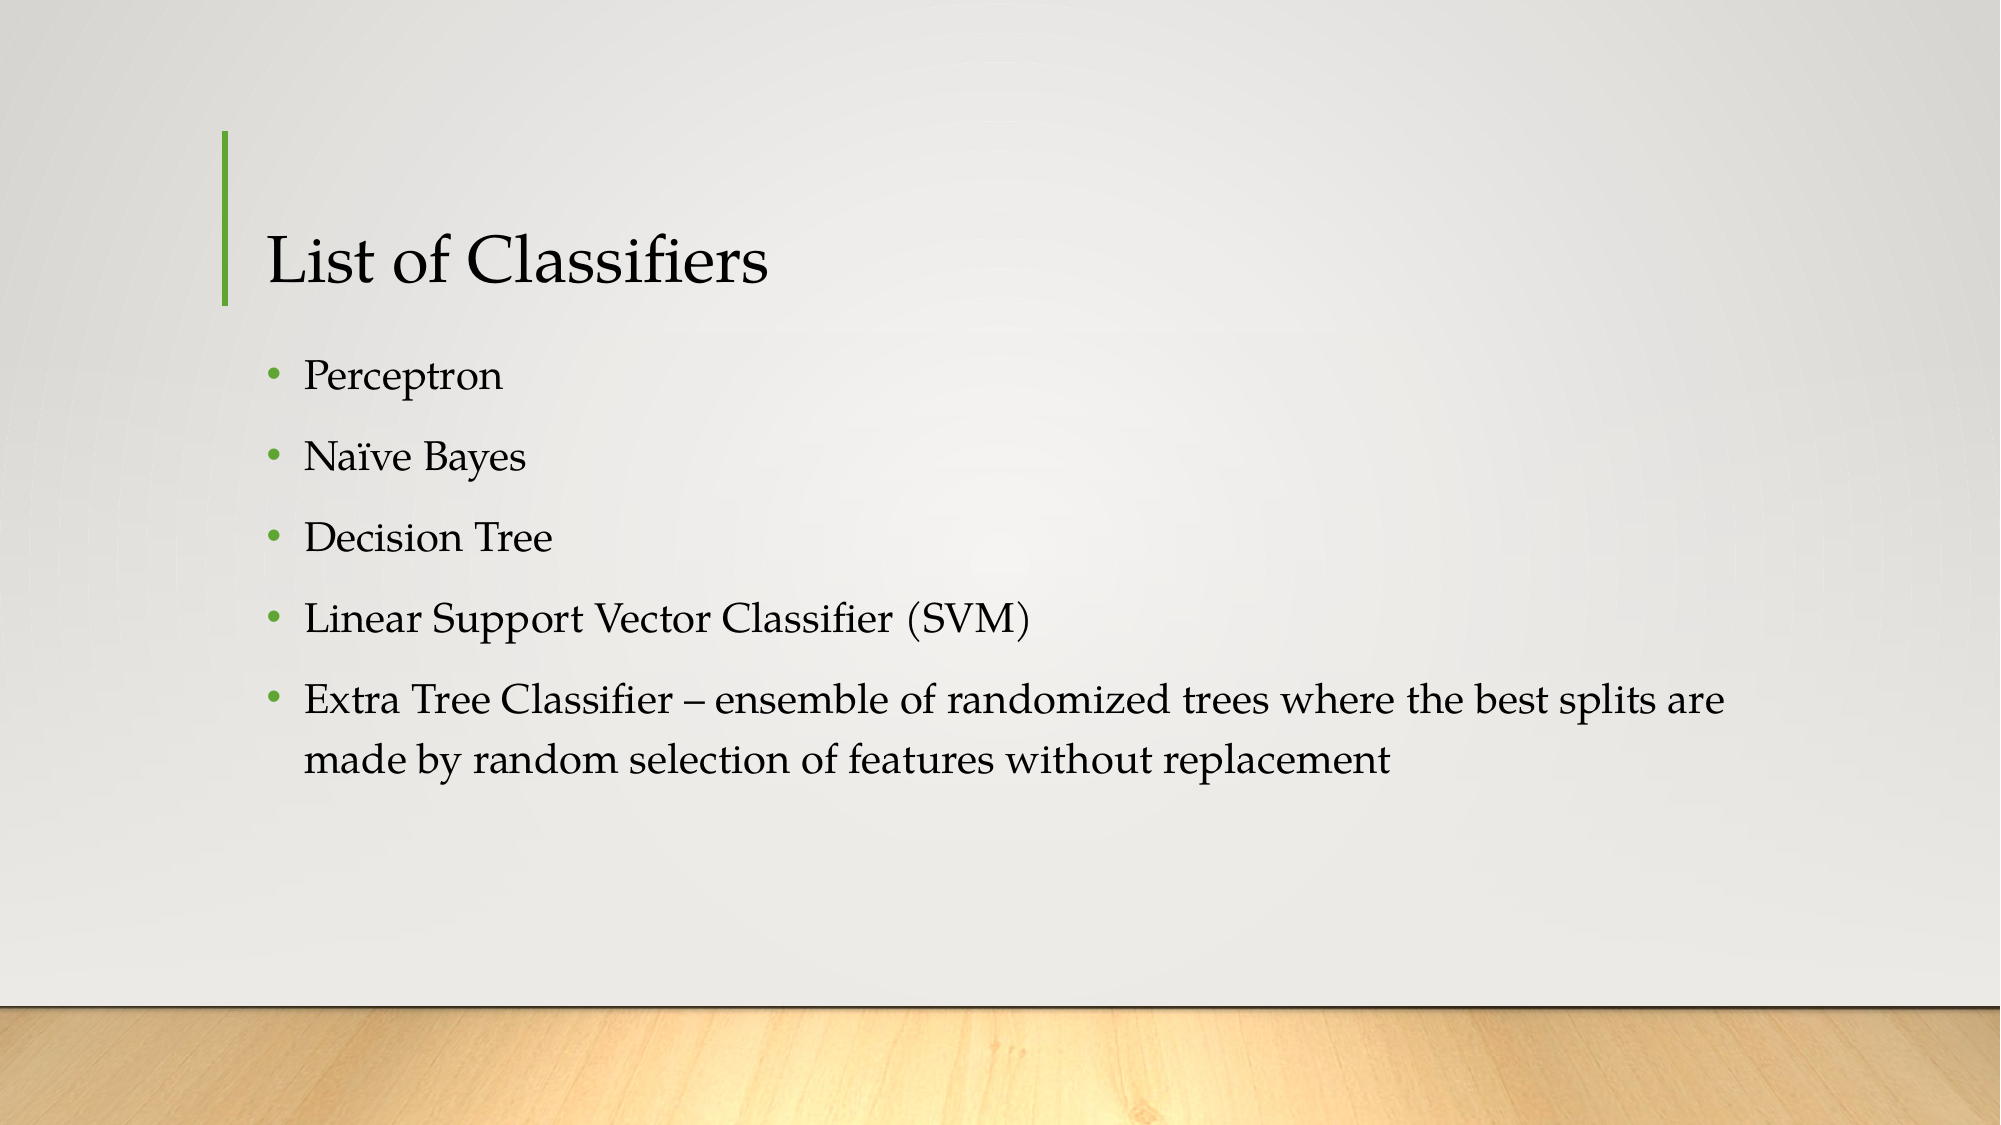

# List of Classifiers
Perceptron
Naïve Bayes
Decision Tree
Linear Support Vector Classifier (SVM)
Extra Tree Classifier – ensemble of randomized trees where the best splits are made by random selection of features without replacement